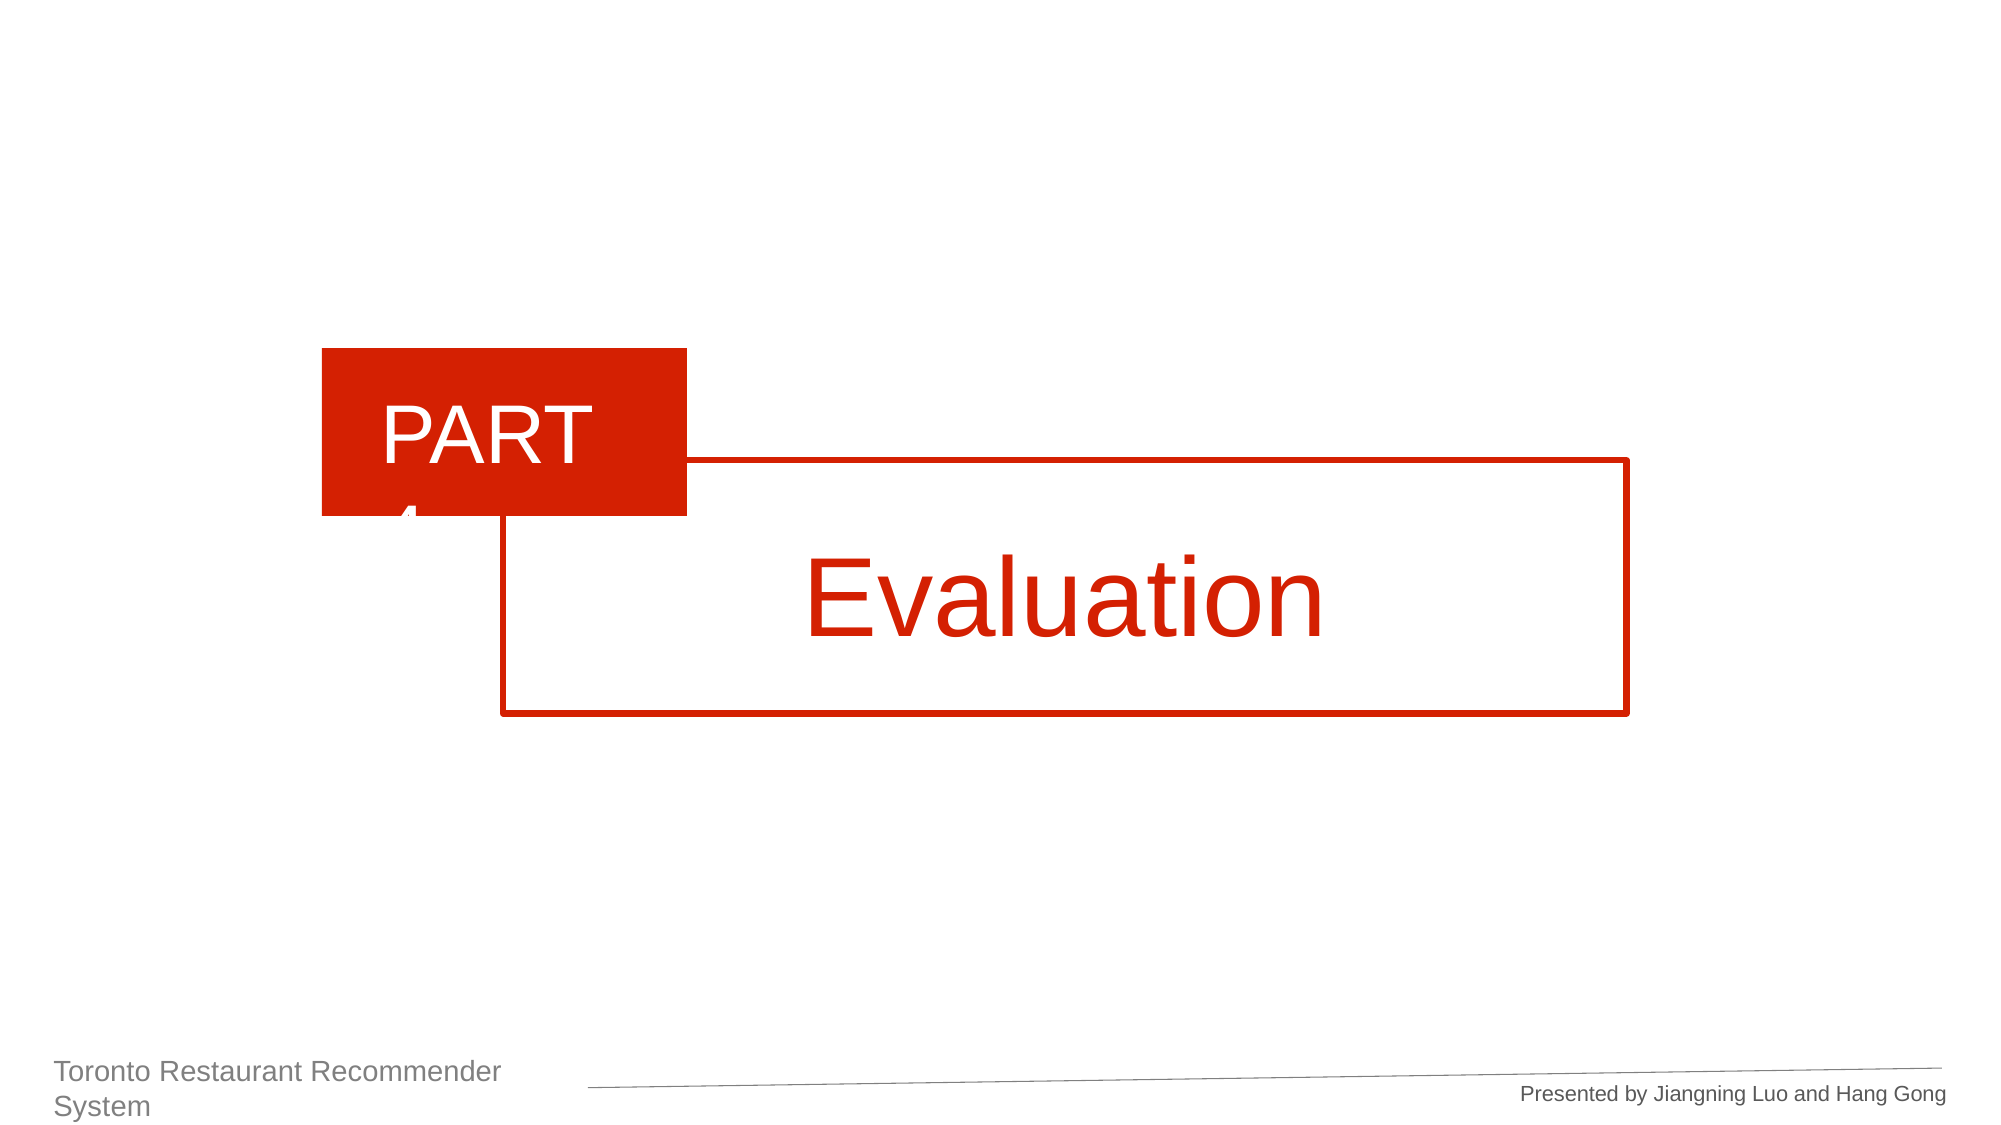

PART 4

Evaluation
Toronto Restaurant Recommender System
Presented by Jiangning Luo and Hang Gong